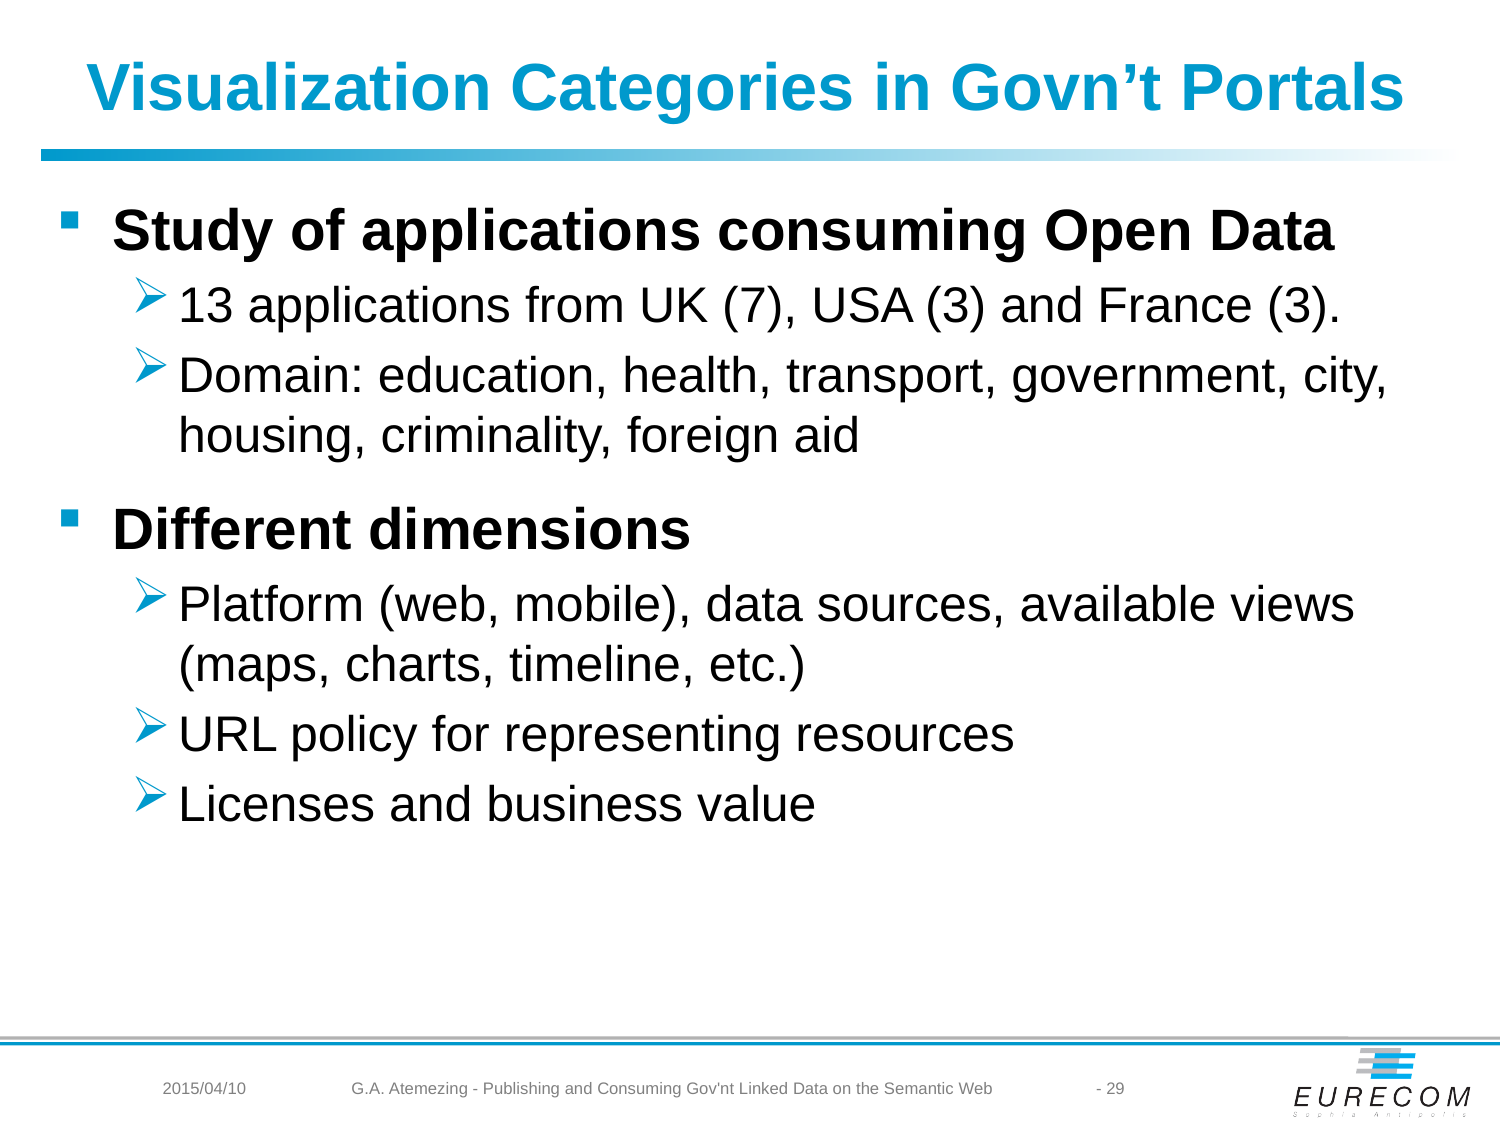

# Visualization Categories in Govn’t Portals
Study of applications consuming Open Data
13 applications from UK (7), USA (3) and France (3).
Domain: education, health, transport, government, city, housing, criminality, foreign aid
Different dimensions
Platform (web, mobile), data sources, available views (maps, charts, timeline, etc.)
URL policy for representing resources
Licenses and business value
2015/04/10
G.A. Atemezing - Publishing and Consuming Gov'nt Linked Data on the Semantic Web
- 29